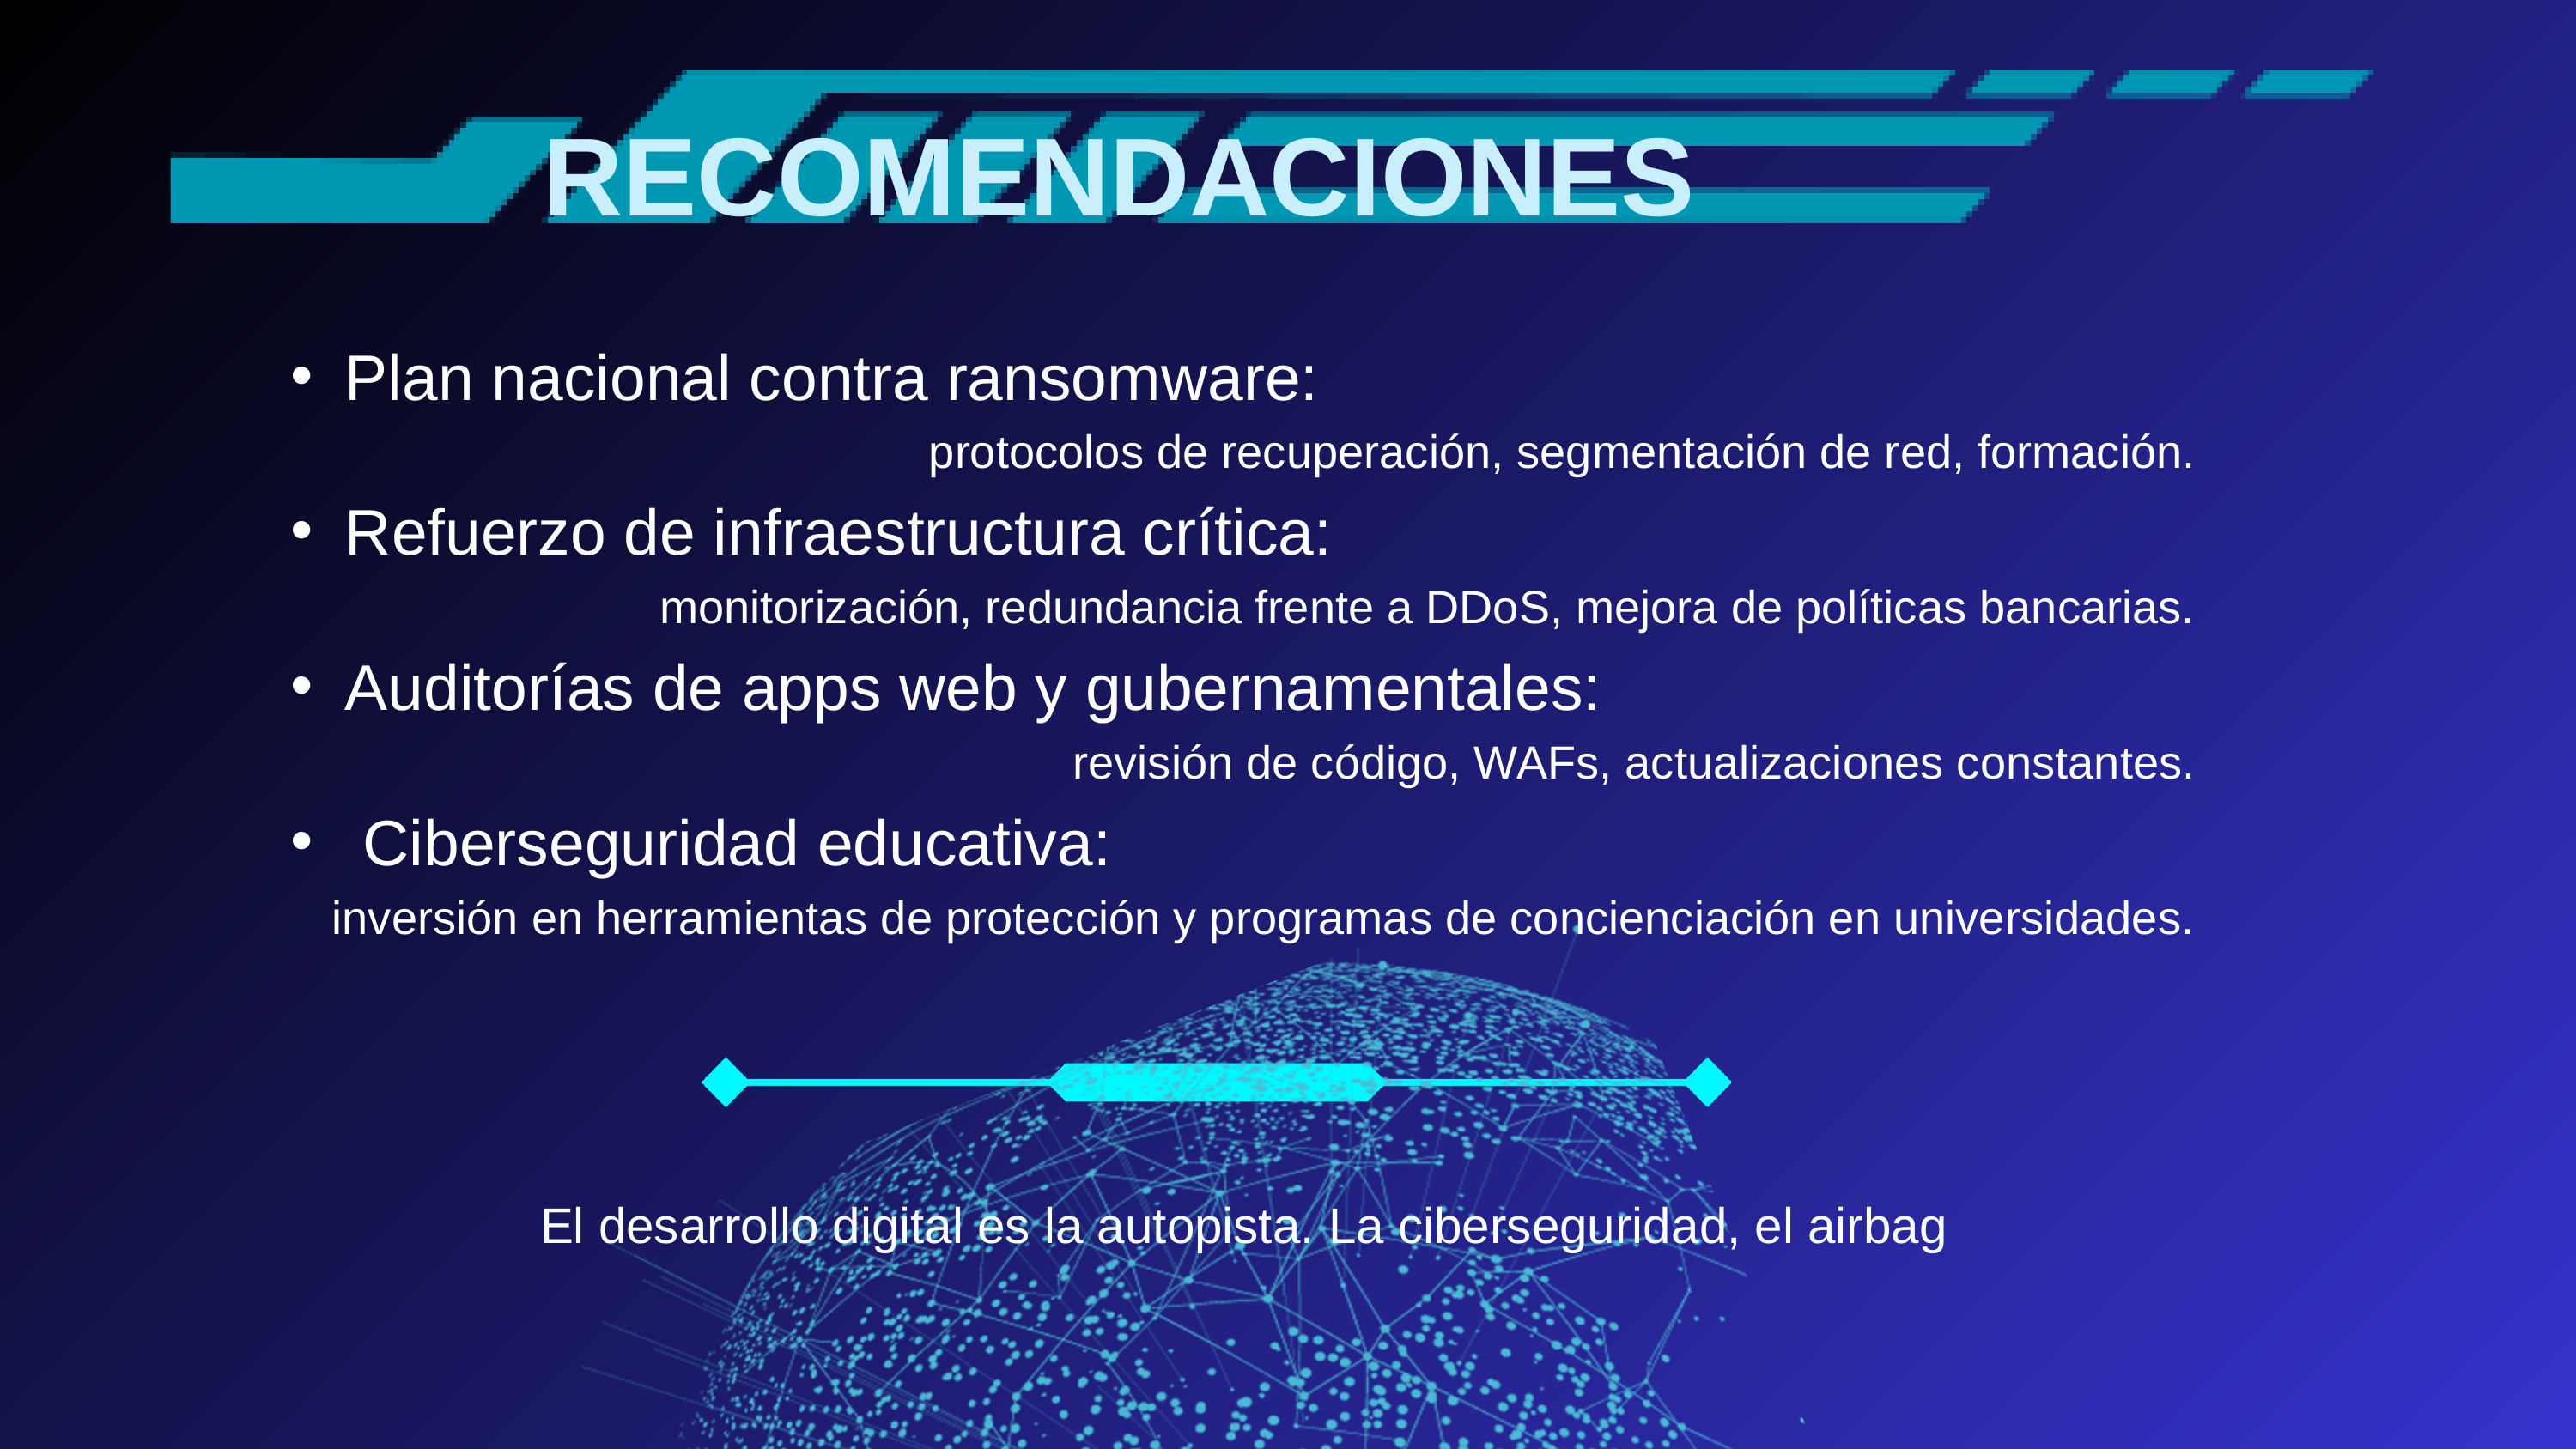

RECOMENDACIONES
Plan nacional contra ransomware:
protocolos de recuperación, segmentación de red, formación.
Refuerzo de infraestructura crítica:
monitorización, redundancia frente a DDoS, mejora de políticas bancarias.
Auditorías de apps web y gubernamentales:
revisión de código, WAFs, actualizaciones constantes.
 Ciberseguridad educativa:
inversión en herramientas de protección y programas de concienciación en universidades.

El desarrollo digital es la autopista. La ciberseguridad, el airbag